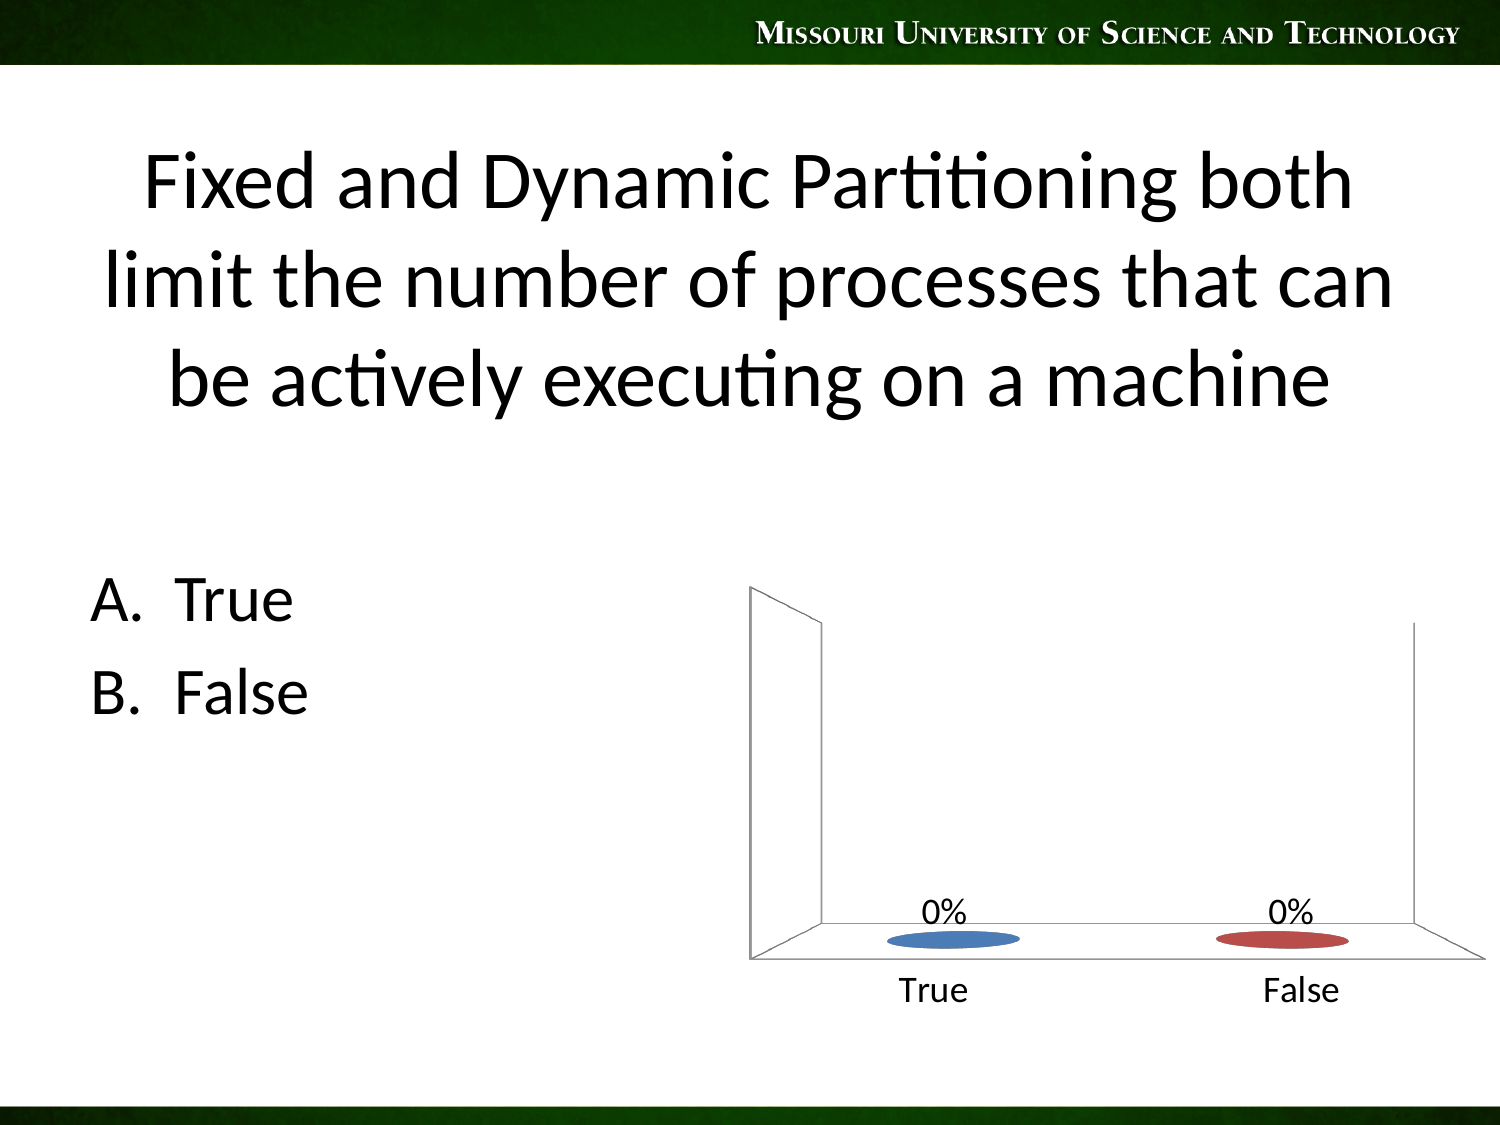

# Fixed and Dynamic Partitioning both limit the number of processes that can be actively executing on a machine

[unsupported chart]

True
False